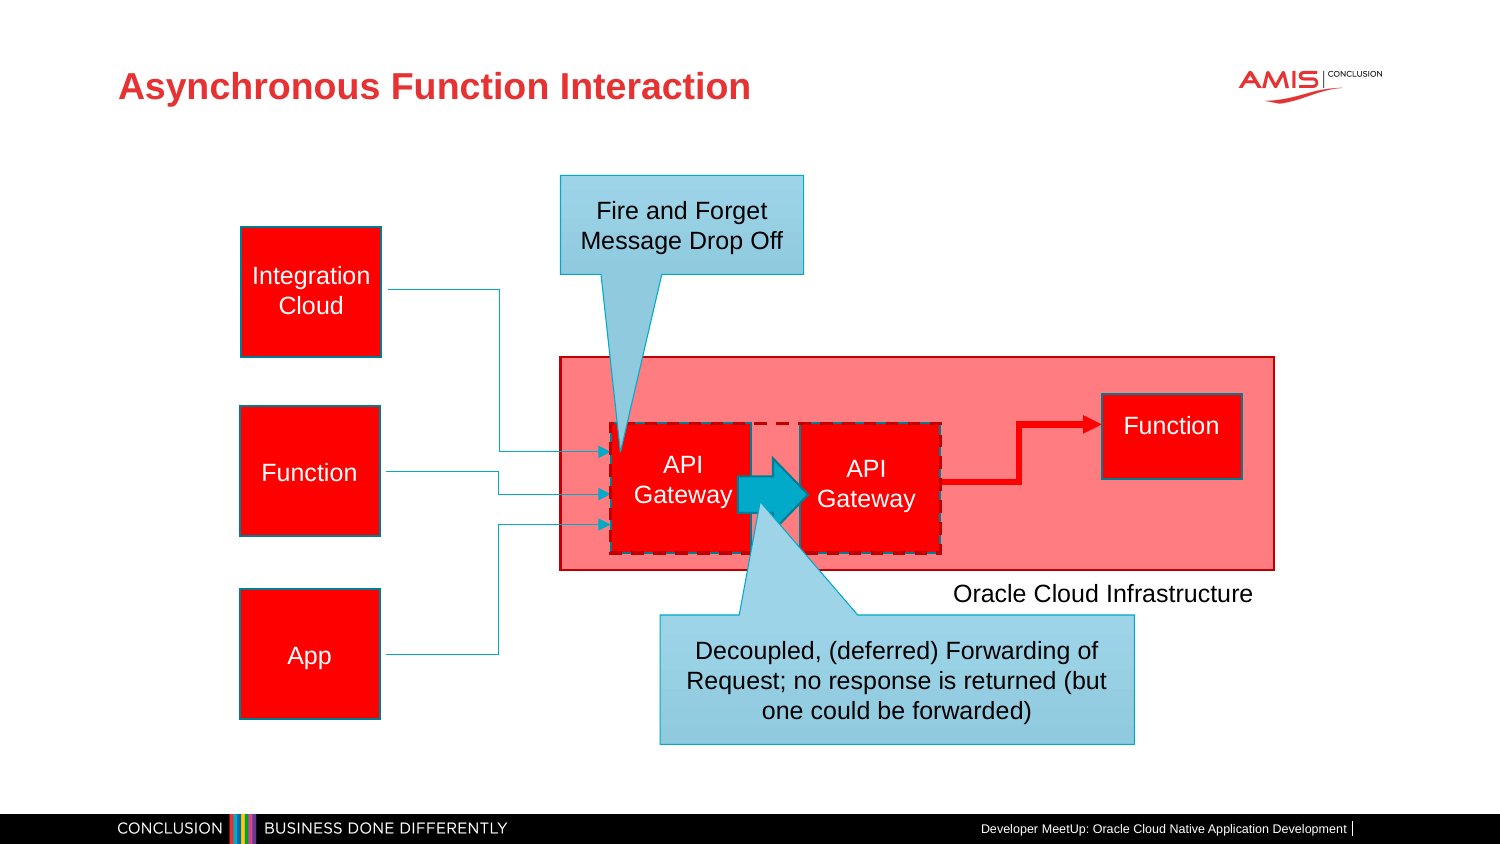

# Asynchronous Function Interaction
Fire and Forget Message Drop Off

Integration Cloud

Function

API Gateway
API Gateway
Function

Oracle Cloud Infrastructure

Decoupled, (deferred) Forwarding of Request; no response is returned (but one could be forwarded)
App
Developer MeetUp: Oracle Cloud Native Application Development